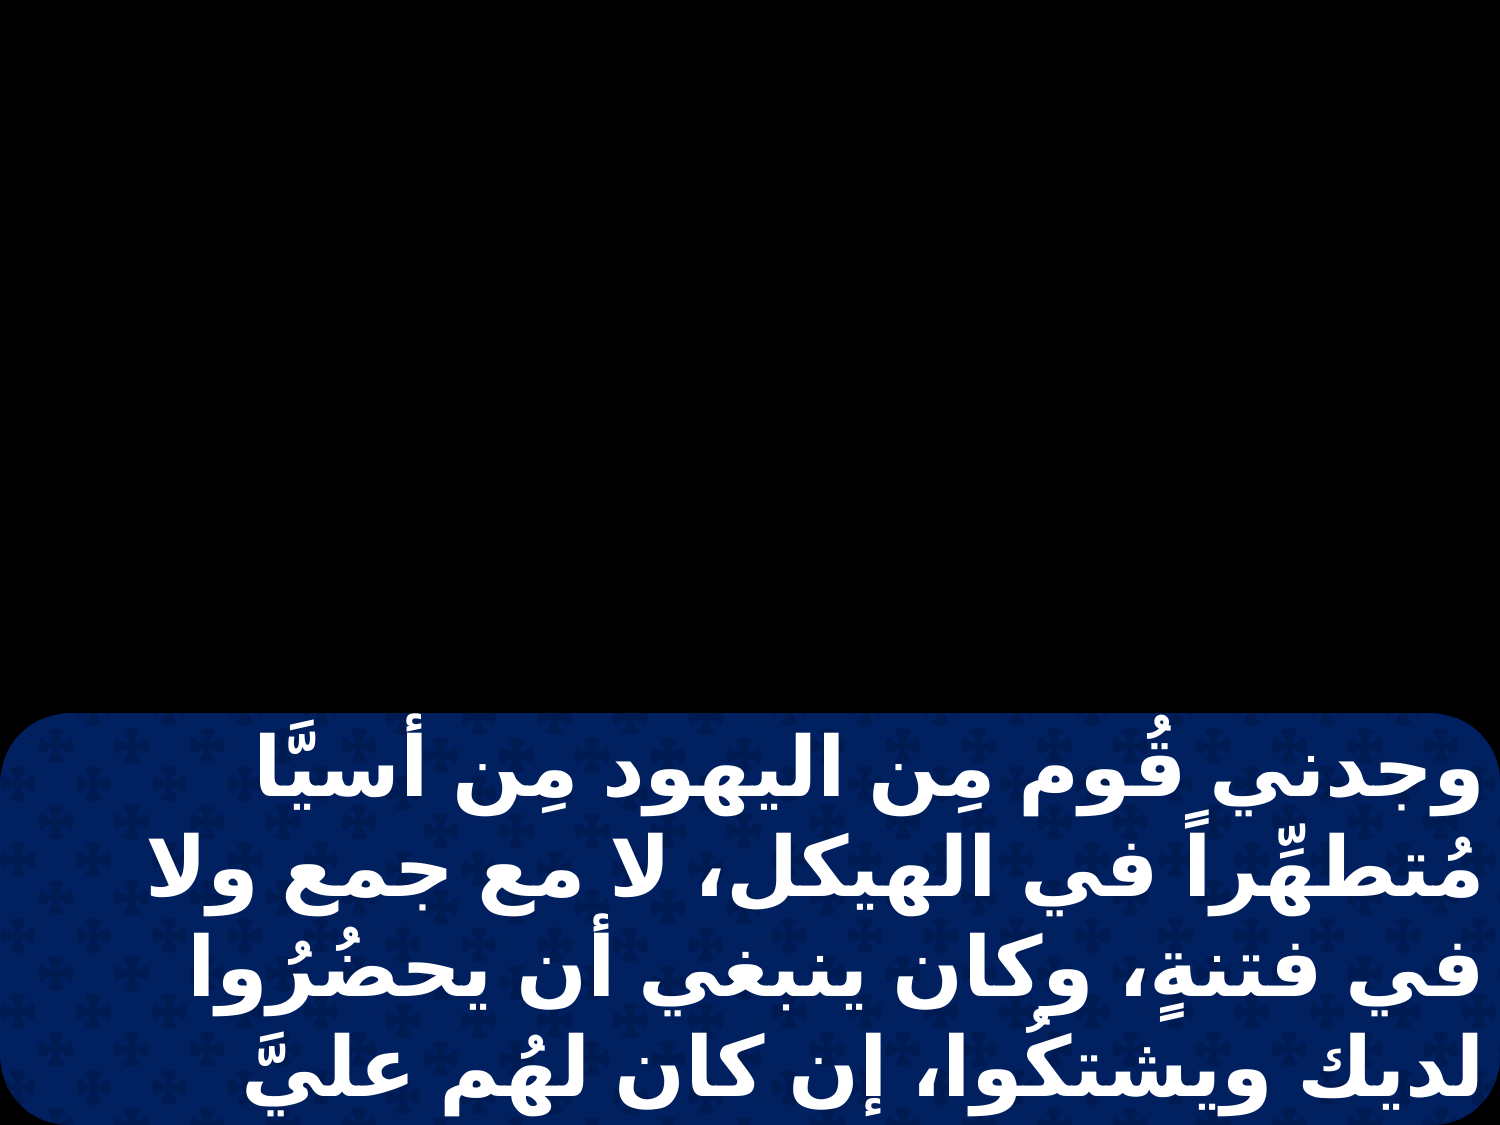

وجدني قُوم مِن اليهود مِن أسيَّا مُتطهِّراً في الهيكل، لا مع جمع ولا في فتنةٍ، وكان ينبغي أن يحضُرُوا لديك ويشتكُوا، إن كان لهُم عليَّ شيءٌ.